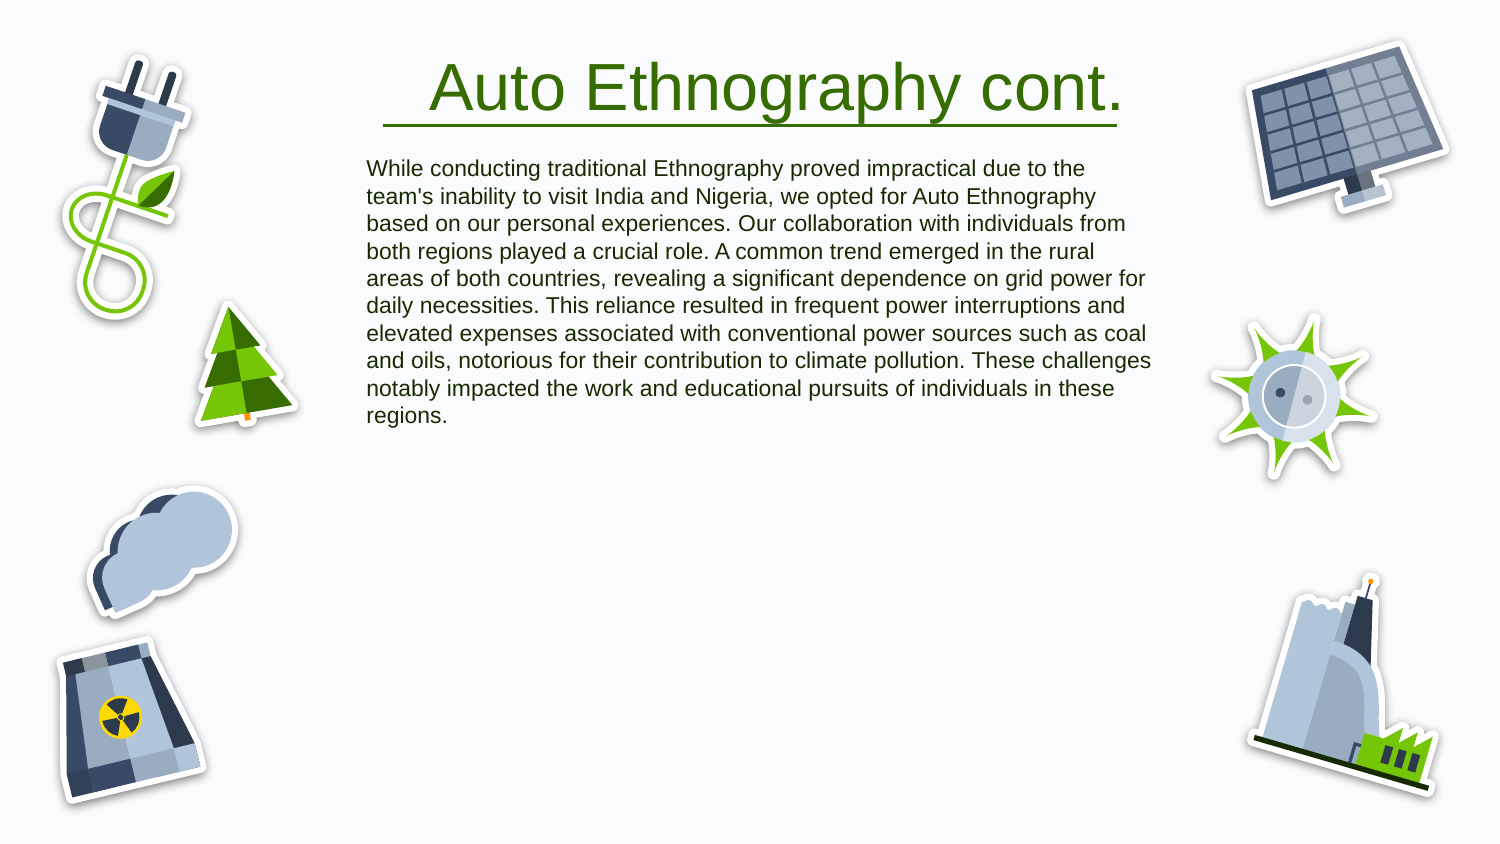

# Auto Ethnography cont.

While conducting traditional Ethnography proved impractical due to the team's inability to visit India and Nigeria, we opted for Auto Ethnography based on our personal experiences. Our collaboration with individuals from both regions played a crucial role. A common trend emerged in the rural areas of both countries, revealing a significant dependence on grid power for daily necessities. This reliance resulted in frequent power interruptions and elevated expenses associated with conventional power sources such as coal and oils, notorious for their contribution to climate pollution. These challenges notably impacted the work and educational pursuits of individuals in these regions.